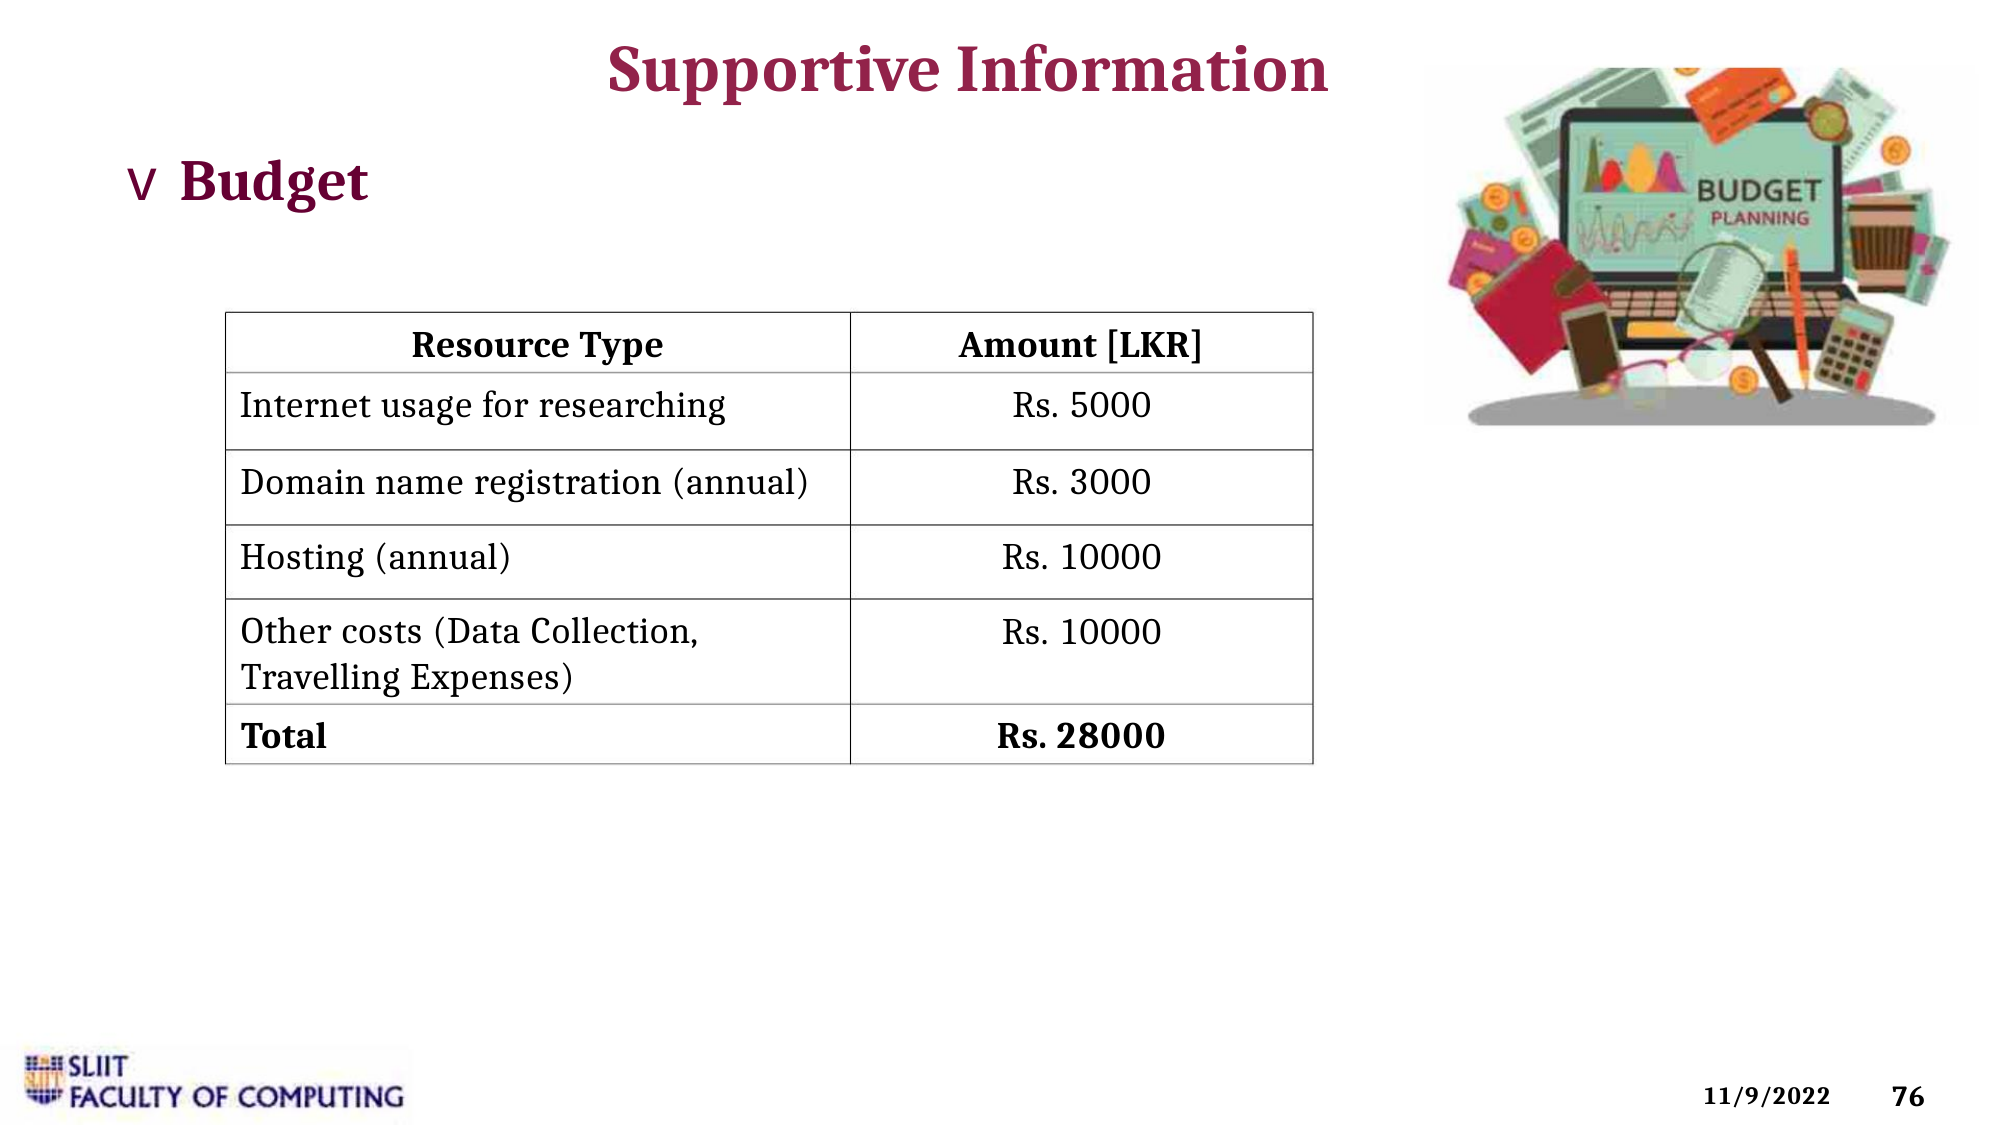

Supportive Information
v Budget
Resource Type
Internet usage for researching
Amount [LKR]
Rs. 5000
Domain name registration (annual)
Hosting (annual)
Rs. 3000
Rs. 10000
Rs. 10000
Other costs (Data Collection,
Travelling Expenses)
Total
Rs. 28000
76
11/9/2022